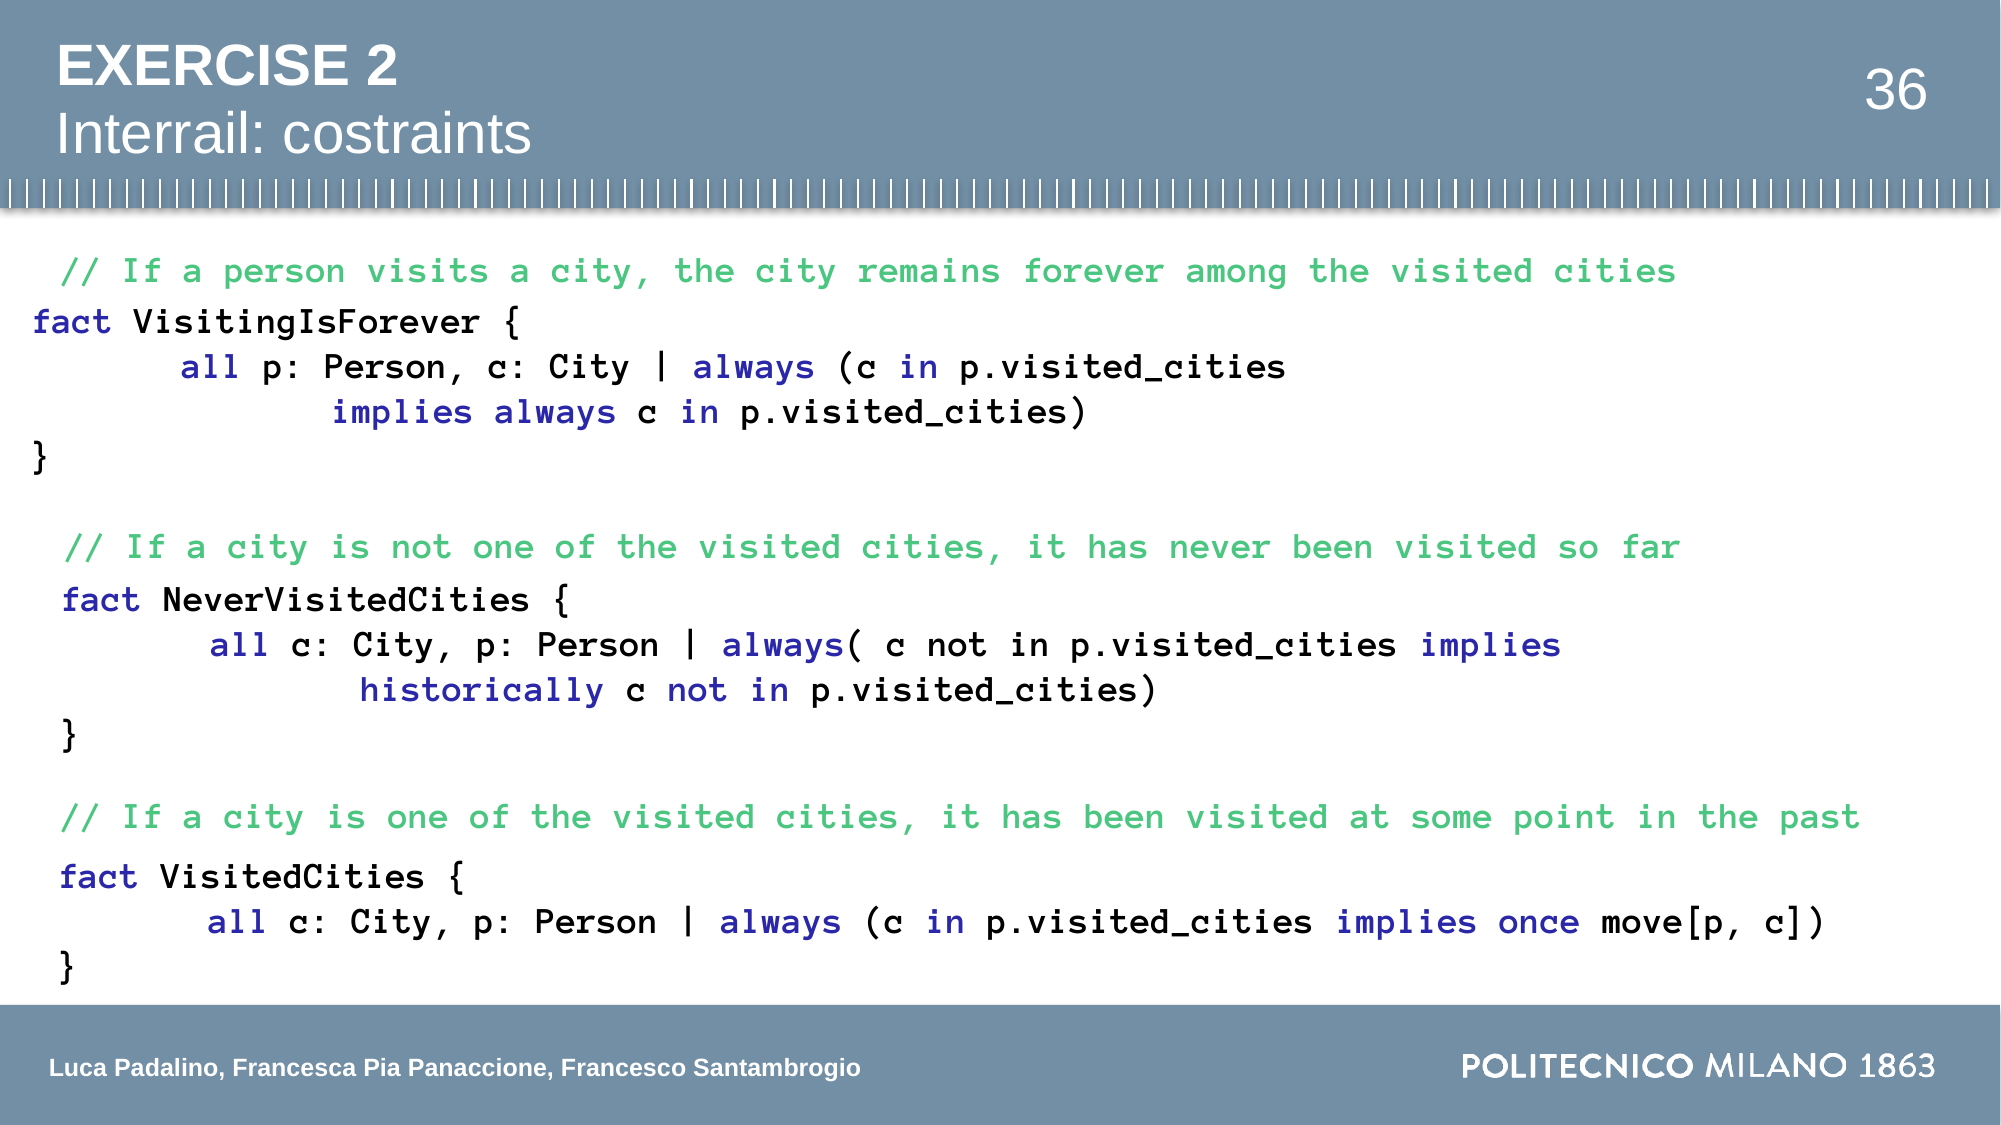

EXERCISE 2
36
Interrail: costraints
// If a person visits a city, the city remains forever among the visited cities
fact VisitingIsForever {
	all p: Person, c: City | always (c in p.visited_cities
		implies always c in p.visited_cities)
}

// If a city is not one of the visited cities, it has never been visited so far
fact NeverVisitedCities {
	all c: City, p: Person | always( c not in p.visited_cities implies
		historically c not in p.visited_cities)
}
// If a city is one of the visited cities, it has been visited at some point in the past
fact VisitedCities {
	all c: City, p: Person | always (c in p.visited_cities implies once move[p, c])
}